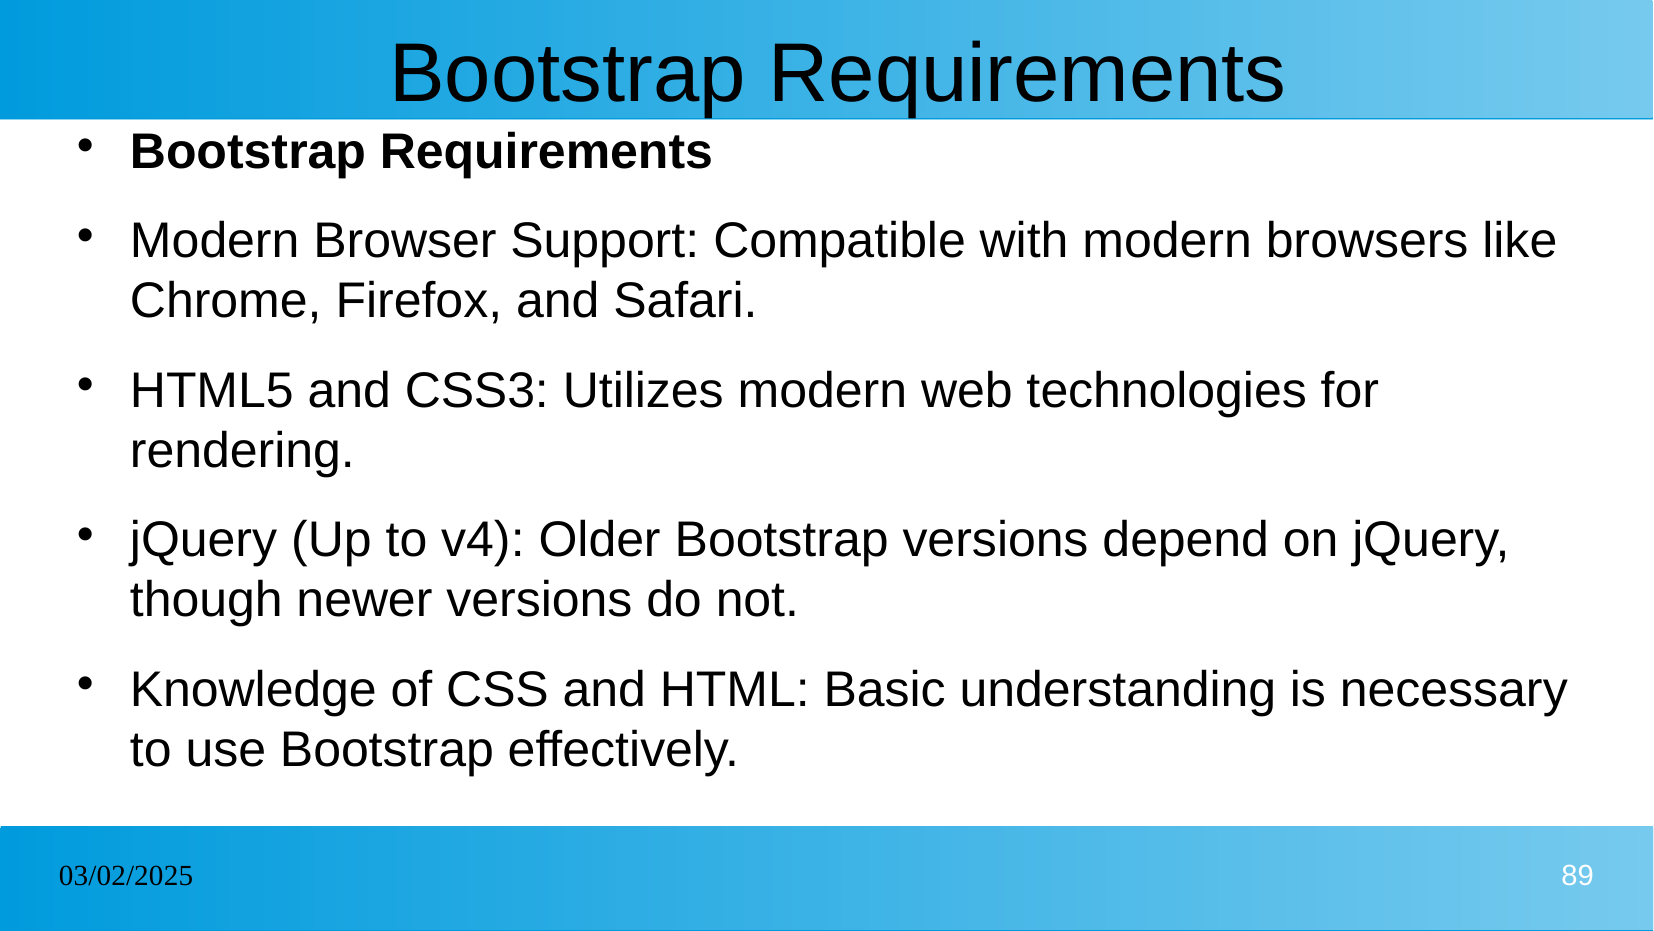

# Bootstrap Requirements
Bootstrap Requirements
Modern Browser Support: Compatible with modern browsers like Chrome, Firefox, and Safari.
HTML5 and CSS3: Utilizes modern web technologies for rendering.
jQuery (Up to v4): Older Bootstrap versions depend on jQuery, though newer versions do not.
Knowledge of CSS and HTML: Basic understanding is necessary to use Bootstrap effectively.
03/02/2025
89